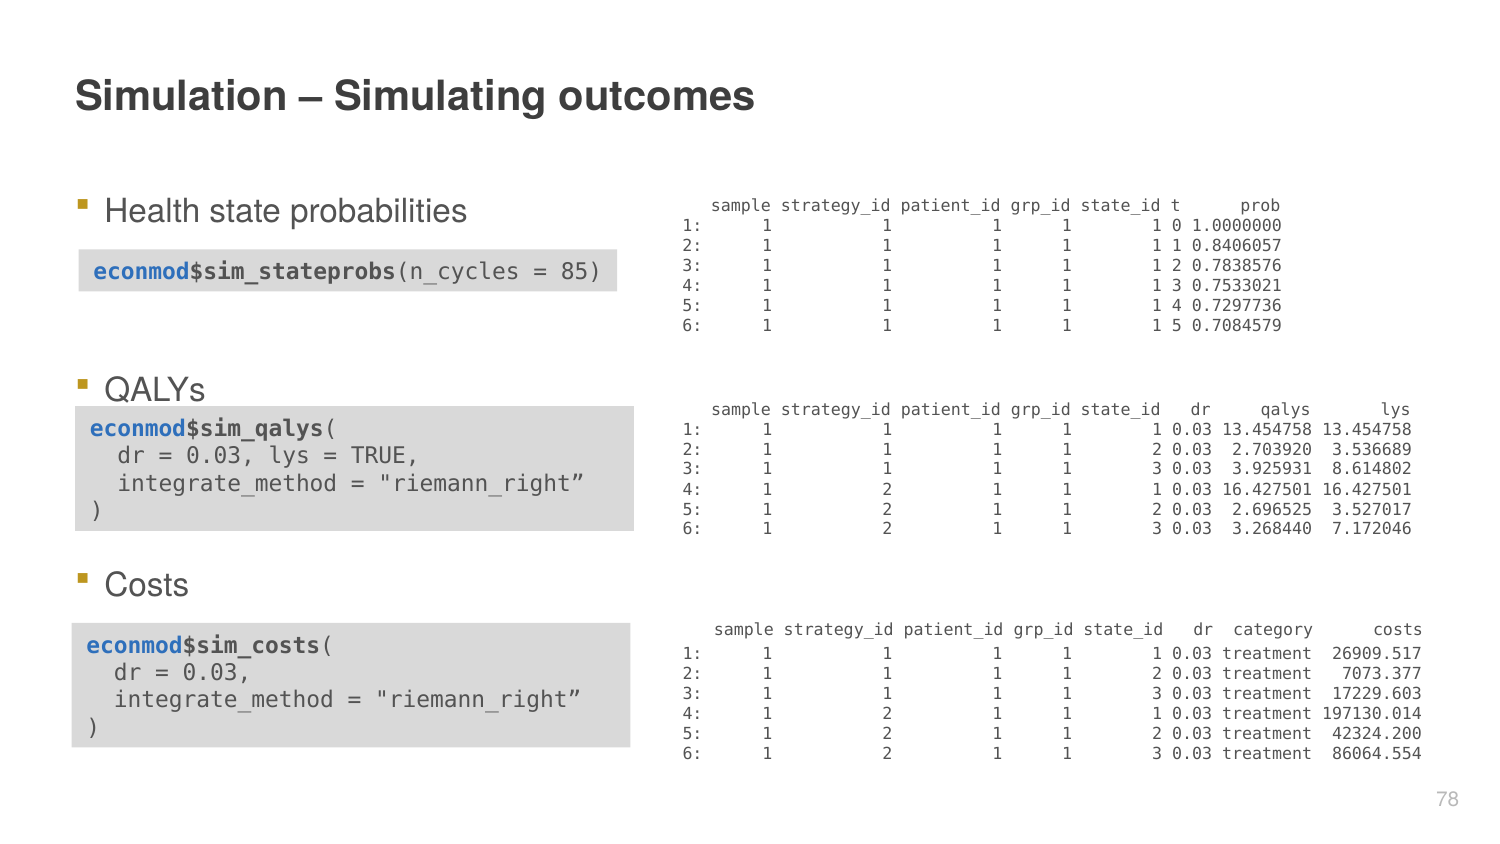

# Simulation – Simulating outcomes

      sample strategy_id patient_id grp_id state_id t      prob
1:      1           1          1      1        1 0 1.0000000
2:      1           1          1      1        1 1 0.8406057
3:      1           1          1      1        1 2 0.7838576
4:      1           1          1      1        1 3 0.7533021
5:      1           1          1      1        1 4 0.7297736
6:      1           1          1      1        1 5 0.7084579
Health state probabilities

QALYs

Costs

econmod$sim_stateprobs(n_cycles = 85)
      sample strategy_id patient_id grp_id state_id   dr     qalys       lys
1:      1           1          1      1        1 0.03 13.454758 13.454758
2:      1           1          1      1        2 0.03  2.703920  3.536689
3:      1           1          1      1        3 0.03  3.925931  8.614802
4:      1           2          1      1        1 0.03 16.427501 16.427501
5:      1           2          1      1        2 0.03  2.696525  3.527017
6:      1           2          1      1        3 0.03  3.268440  7.172046
econmod$sim_qalys(
  dr = 0.03, lys = TRUE,
  integrate_method = "riemann_right”
)
   sample strategy_id patient_id grp_id state_id   dr  category      costs
1:      1           1          1      1        1 0.03 treatment  26909.517
2:      1           1          1      1        2 0.03 treatment   7073.377
3:      1           1          1      1        3 0.03 treatment  17229.603
4:      1           2          1      1        1 0.03 treatment 197130.014
5:      1           2          1      1        2 0.03 treatment  42324.200
6:      1           2          1      1        3 0.03 treatment  86064.554
econmod$sim_costs(
  dr = 0.03,
  integrate_method = "riemann_right”
)
78